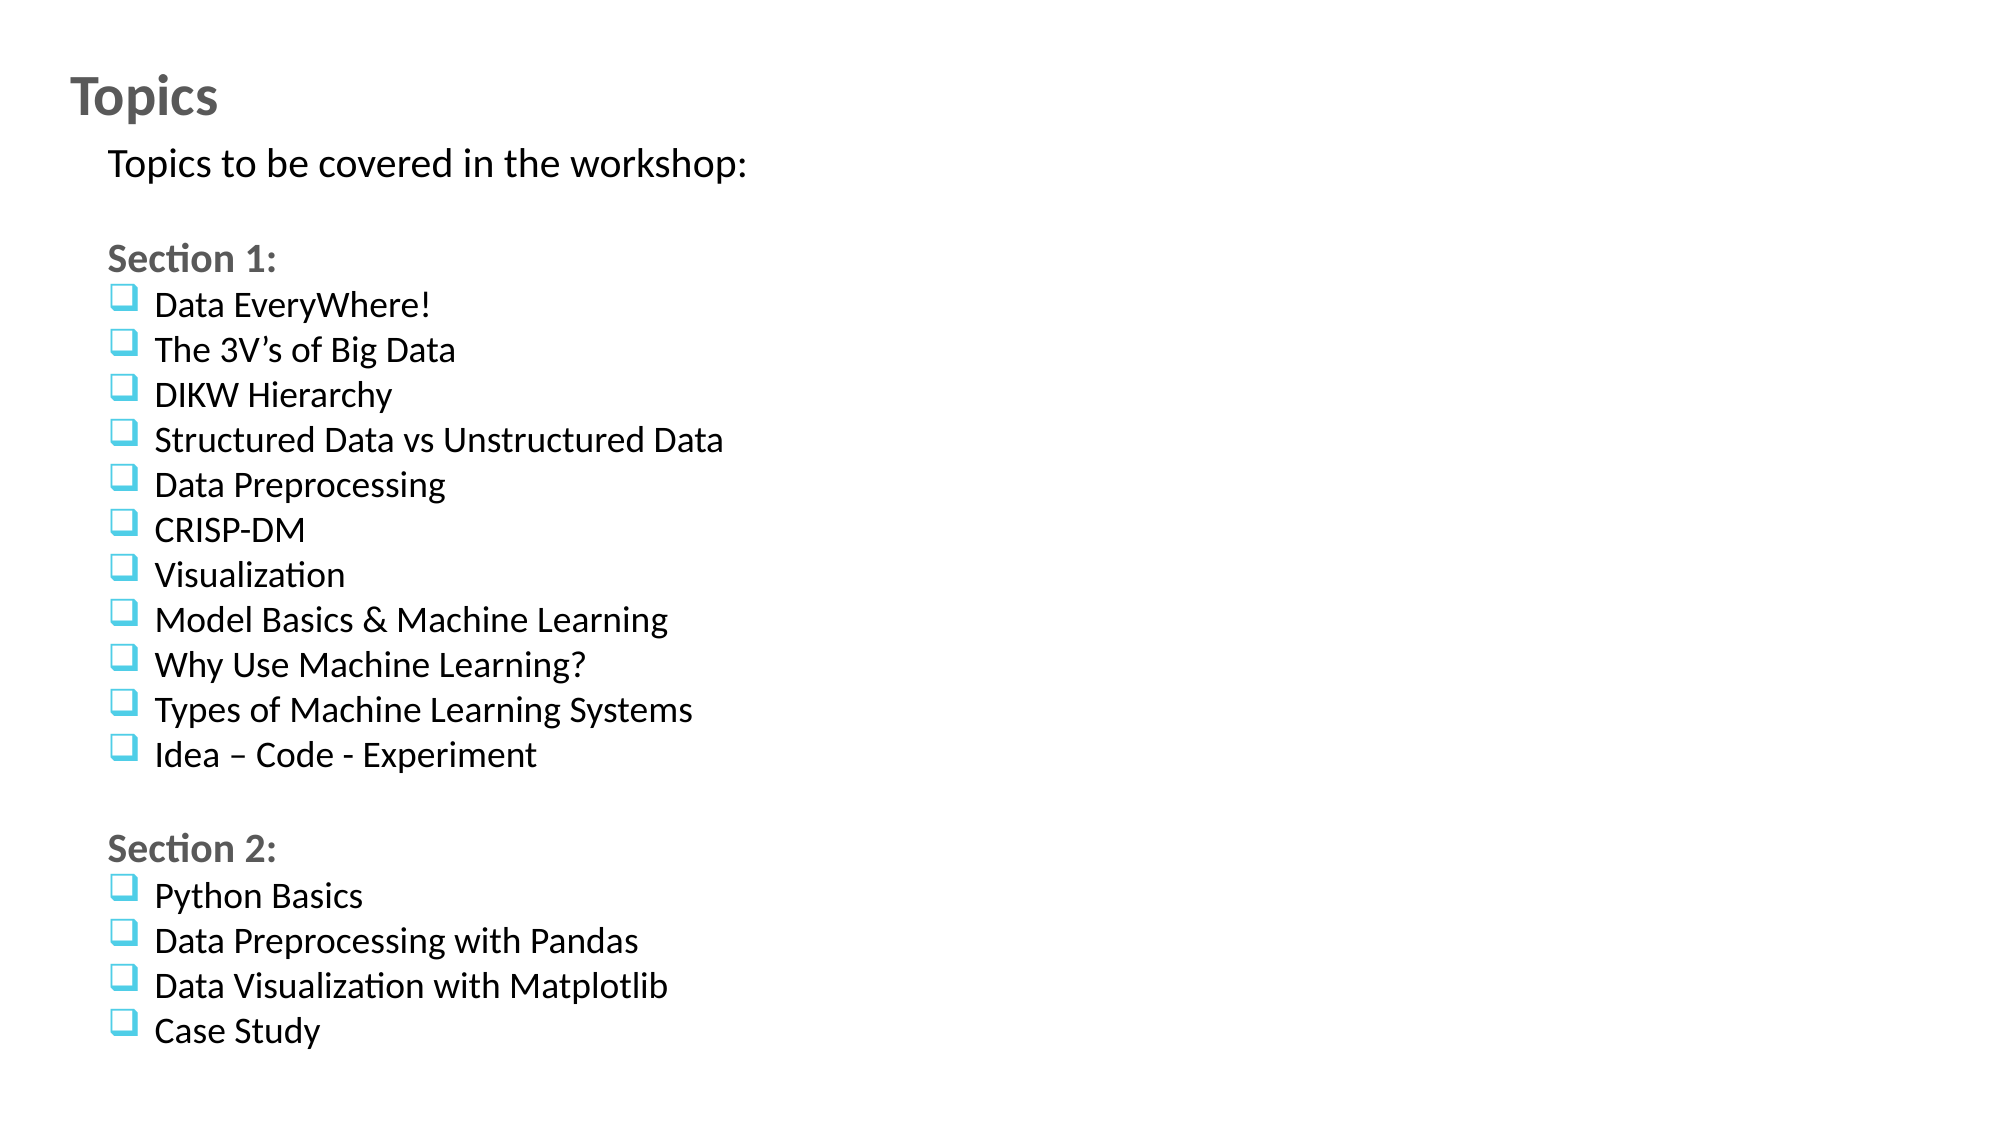

# Topics
Topics to be covered in the workshop:

Section 1:
Data EveryWhere!
The 3V’s of Big Data
DIKW Hierarchy
Structured Data vs Unstructured Data
Data Preprocessing
CRISP-DM
Visualization
Model Basics & Machine Learning
Why Use Machine Learning?
Types of Machine Learning Systems
Idea – Code - Experiment

Section 2:
Python Basics
Data Preprocessing with Pandas
Data Visualization with Matplotlib
Case Study